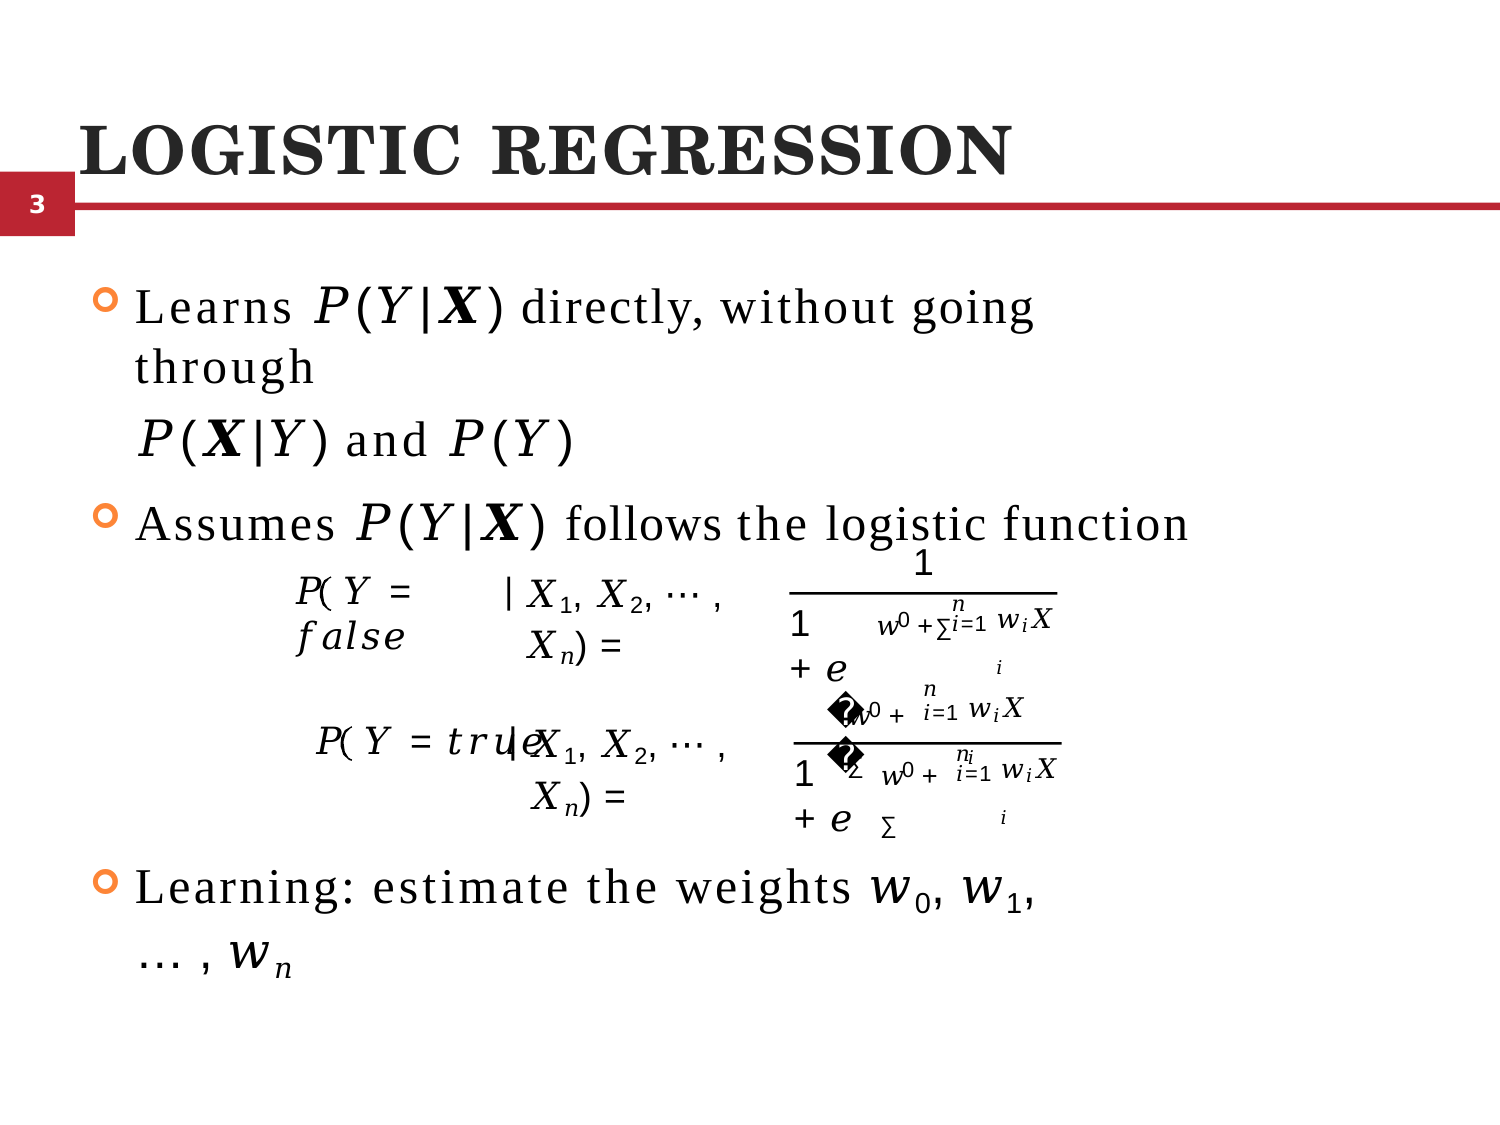

# Logistic Regression
Learns 𝑃(𝑌|𝑿) directly, without going through
𝑃(𝑿|𝑌) and 𝑃(𝑌)
Assumes 𝑃(𝑌|𝑿) follows the logistic function
1
𝑃 𝑌 = 𝑓𝑎𝑙𝑠𝑒
𝑋1, 𝑋2, ⋯ , 𝑋𝑛) =

𝑛

𝑤 +∑
𝑤𝑖𝑋𝑖
1 + 𝑒
0
𝑖=1
𝑛
𝑖=1
𝑤 + ∑
𝑤𝑖𝑋𝑖
𝑒
0
𝑃 𝑌 = 𝑡𝑟𝑢𝑒
𝑋1, 𝑋2, ⋯ , 𝑋𝑛) =

𝑛

𝑤 + ∑
𝑤𝑖𝑋𝑖
1 + 𝑒
0
𝑖=1
Learning: estimate the weights 𝑤0, 𝑤1, … , 𝑤𝑛